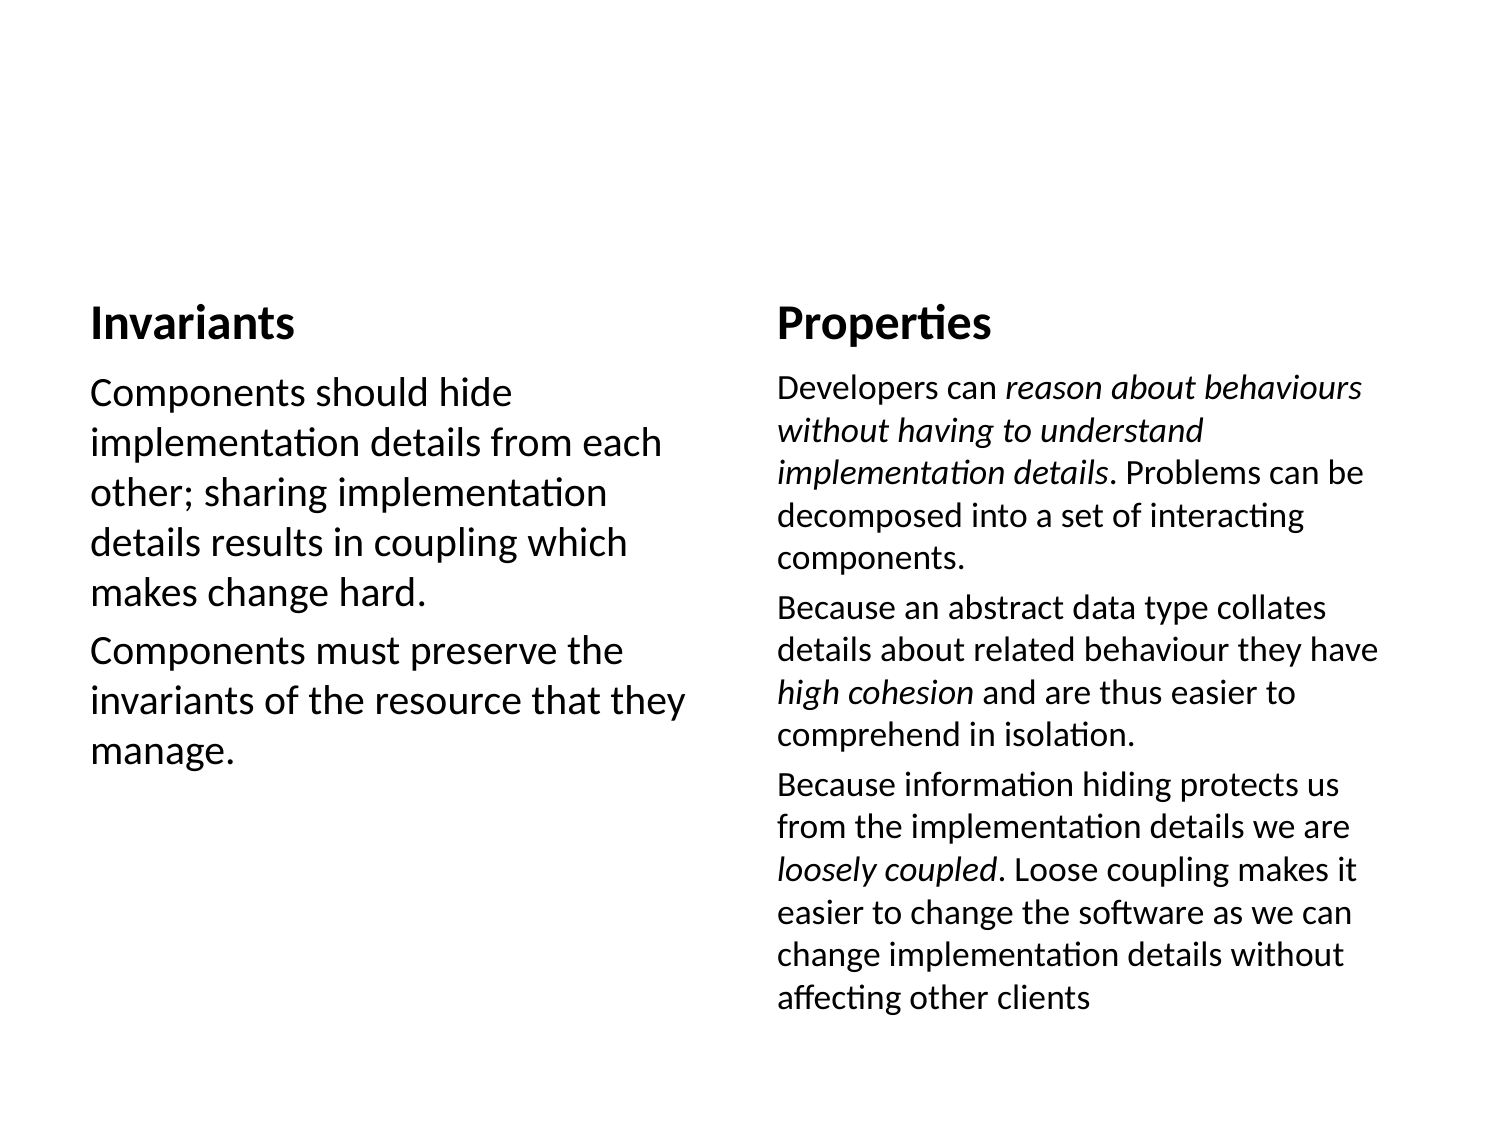

#
Invariants
Properties
Developers can reason about behaviours without having to understand implementation details. Problems can be decomposed into a set of interacting components.
Because an abstract data type collates details about related behaviour they have high cohesion and are thus easier to comprehend in isolation.
Because information hiding protects us from the implementation details we are loosely coupled. Loose coupling makes it easier to change the software as we can change implementation details without affecting other clients

Components should hide implementation details from each other; sharing implementation details results in coupling which makes change hard.
Components must preserve the invariants of the resource that they manage.